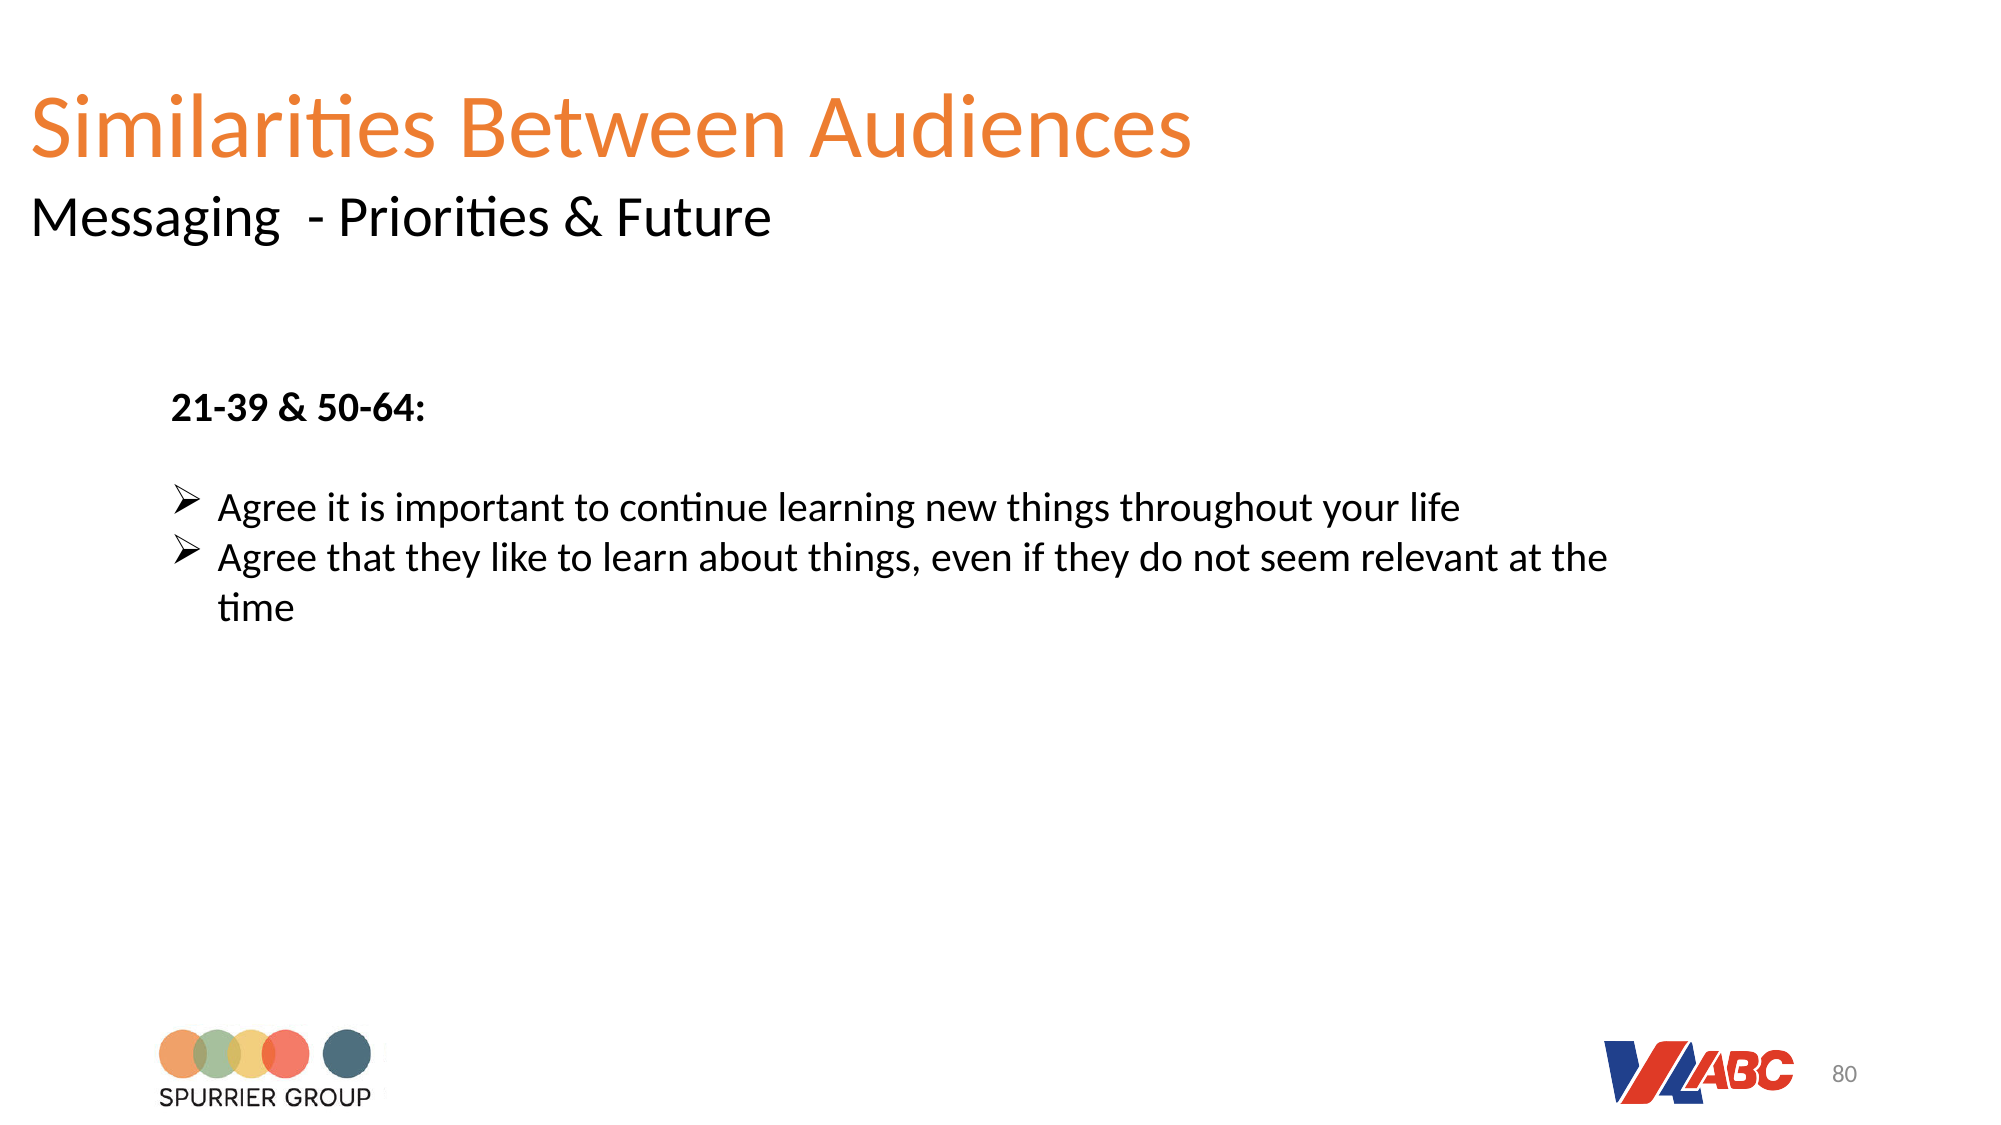

Similarities Between Audiences
# Messaging  - Priorities & Future
21-39 & 50-64:

Agree it is important to continue learning new things throughout your life
Agree that they like to learn about things, even if they do not seem relevant at the time
80